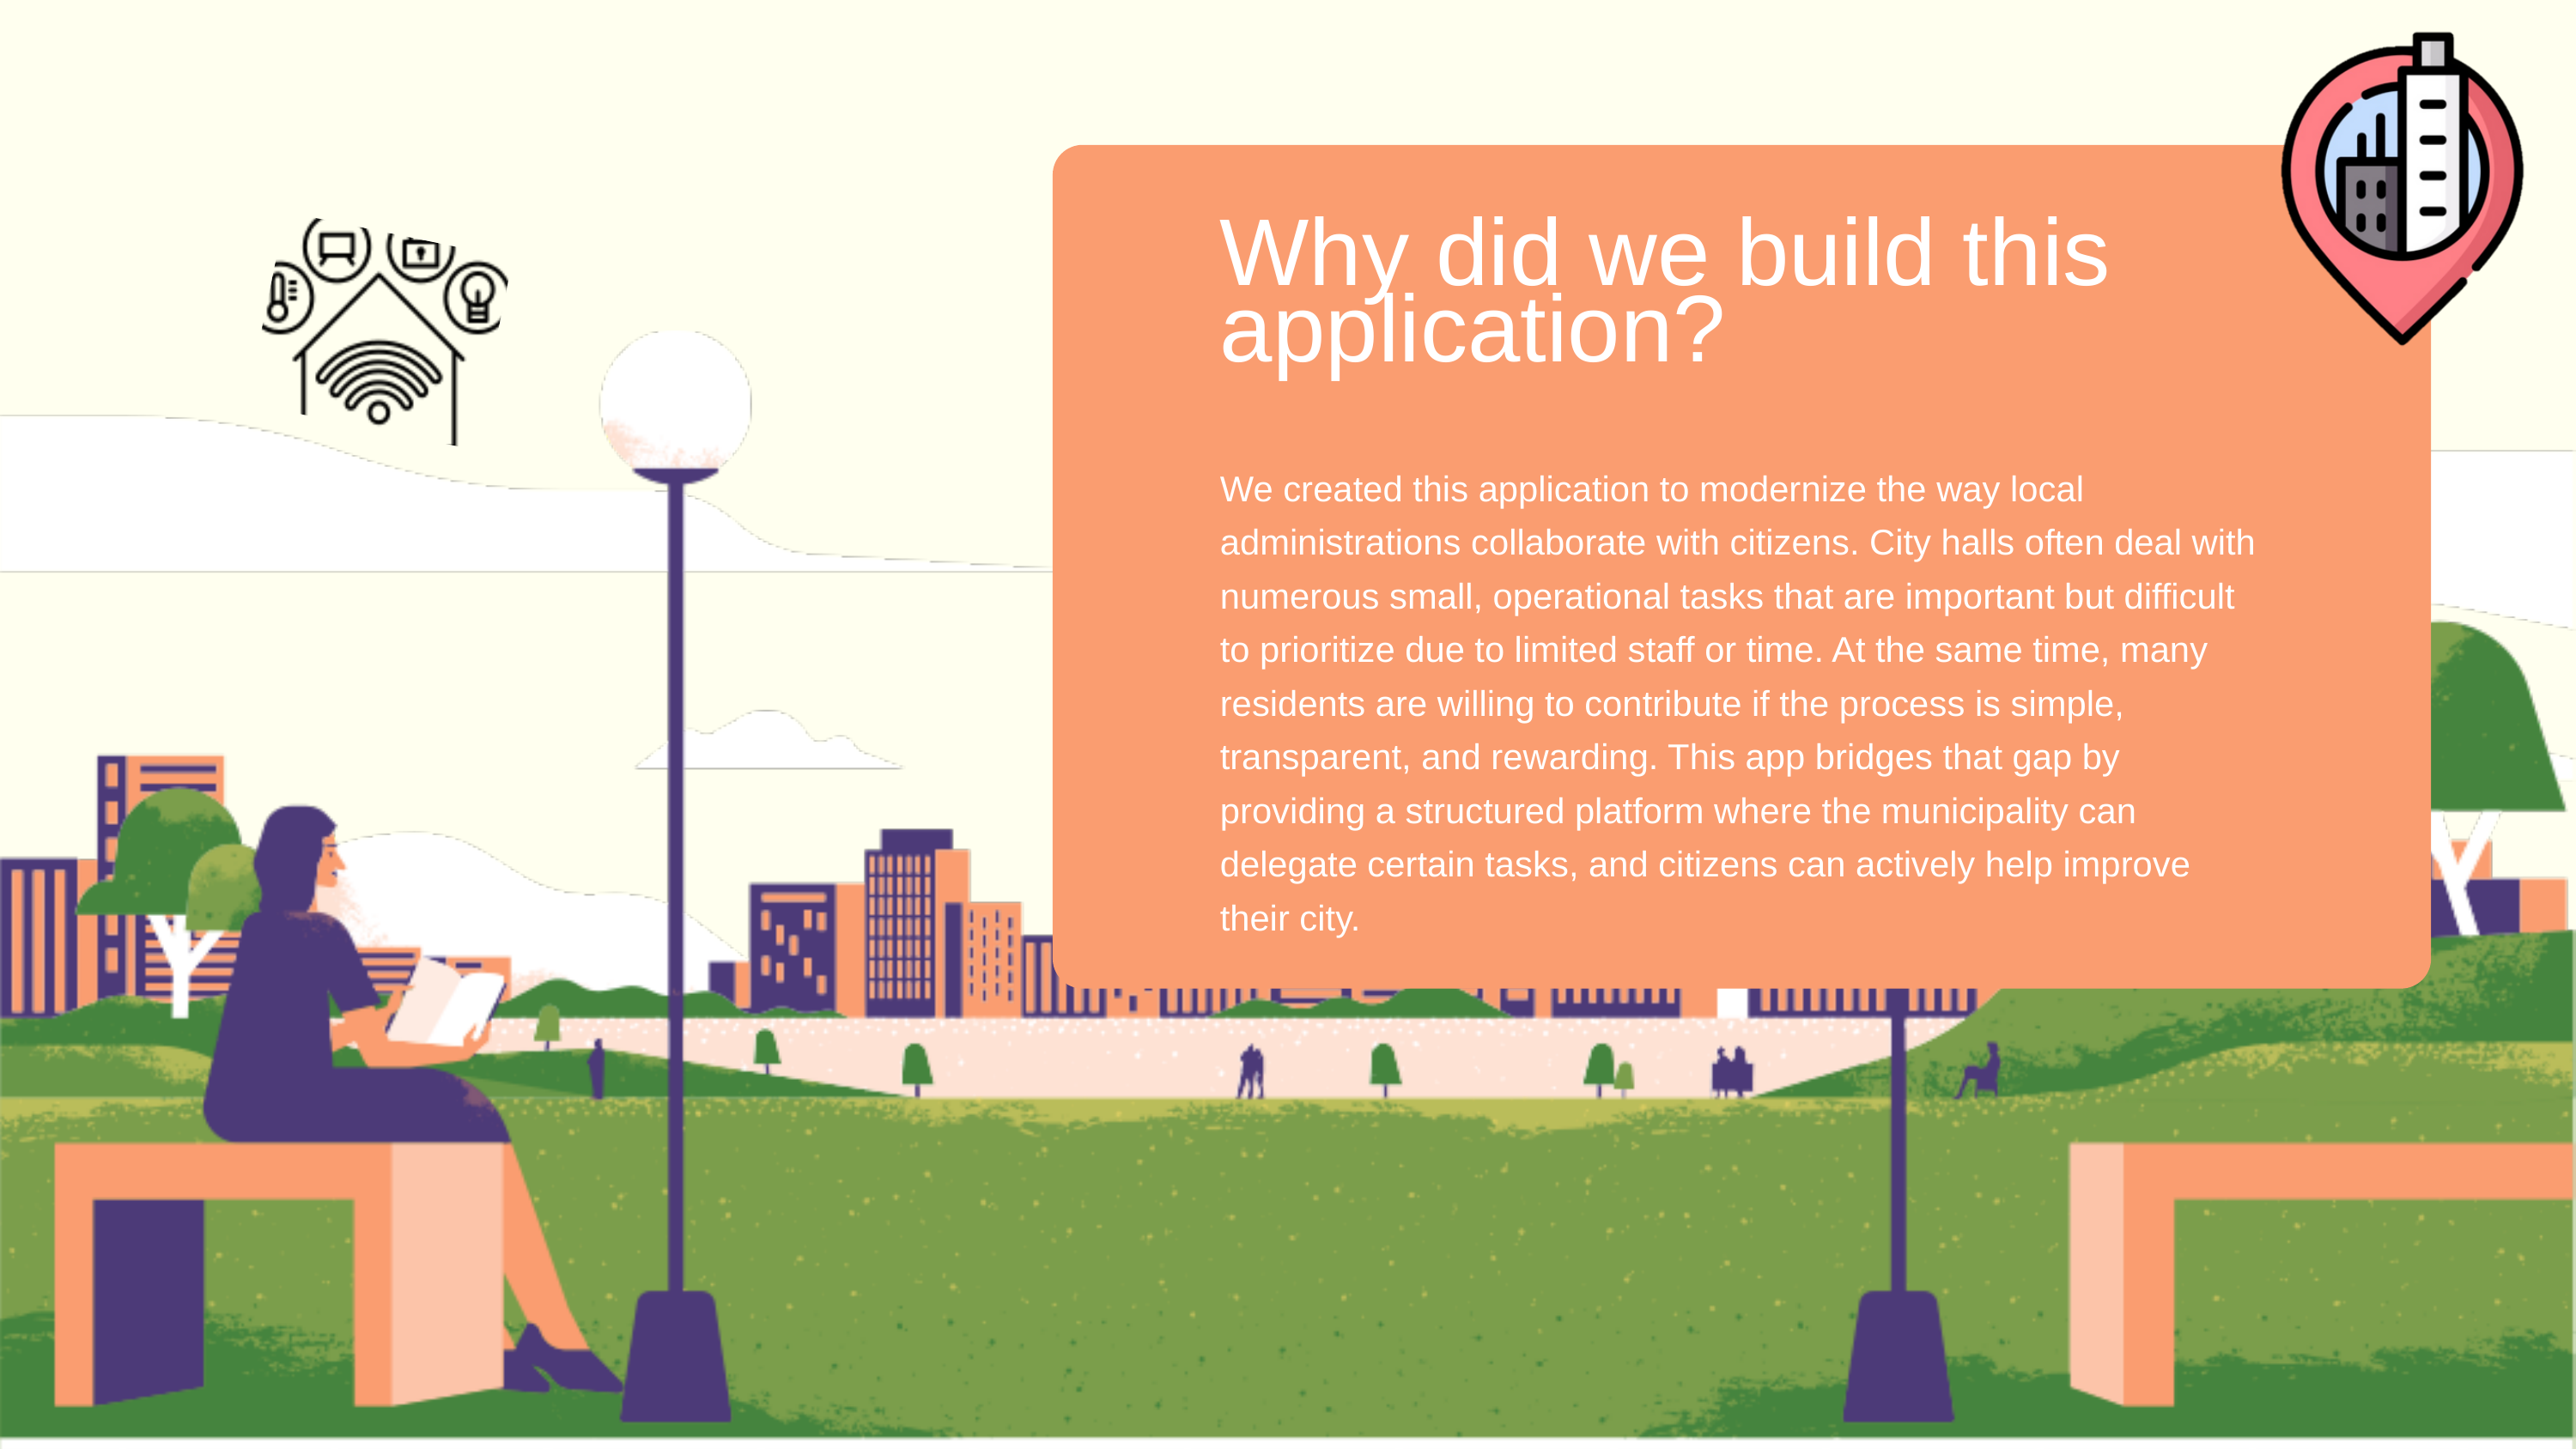

Why did we build this application?

We created this application to modernize the way local administrations collaborate with citizens. City halls often deal with numerous small, operational tasks that are important but difficult to prioritize due to limited staff or time. At the same time, many residents are willing to contribute if the process is simple, transparent, and rewarding. This app bridges that gap by providing a structured platform where the municipality can delegate certain tasks, and citizens can actively help improve their city.